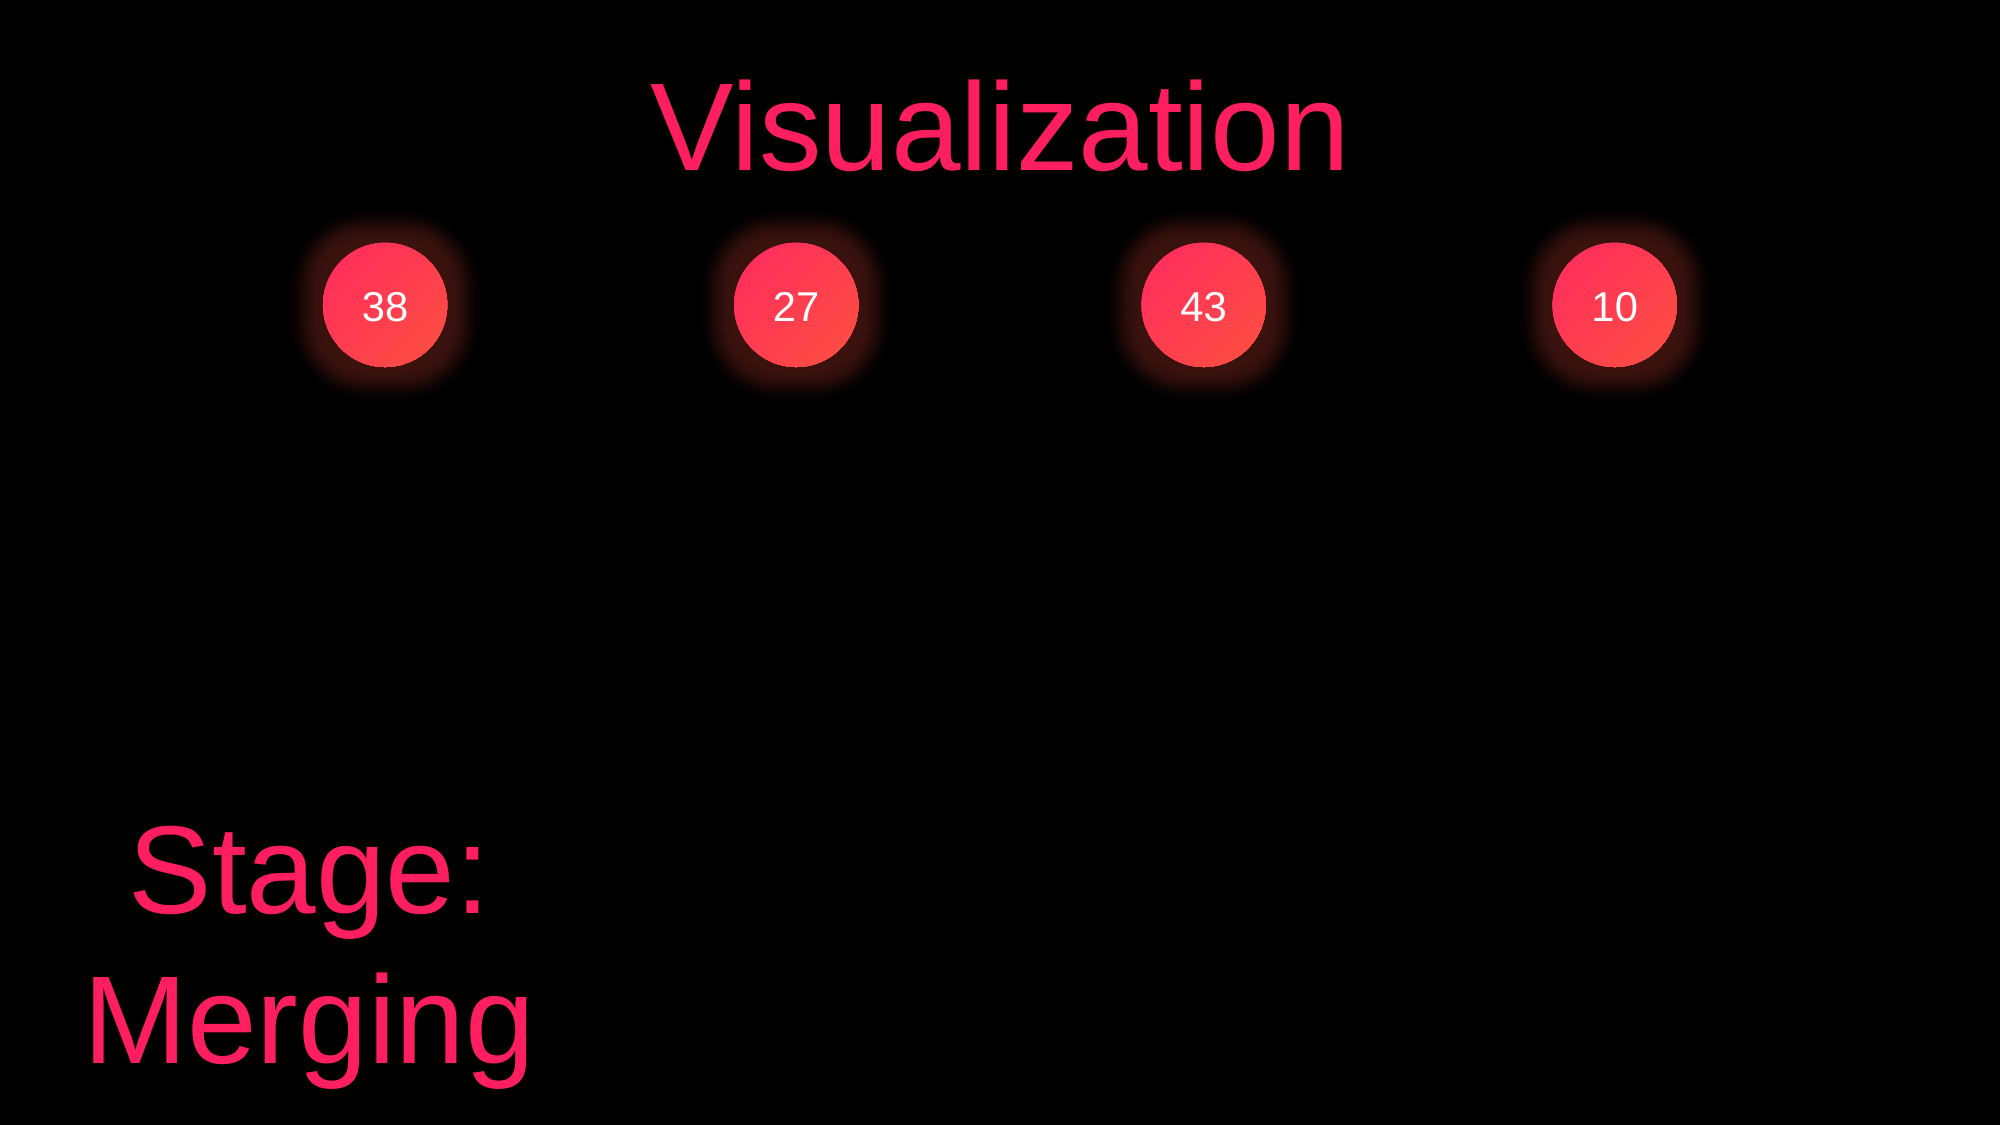

38
27
43
10
Visualization
38
27
43
10
Stage:
Merging